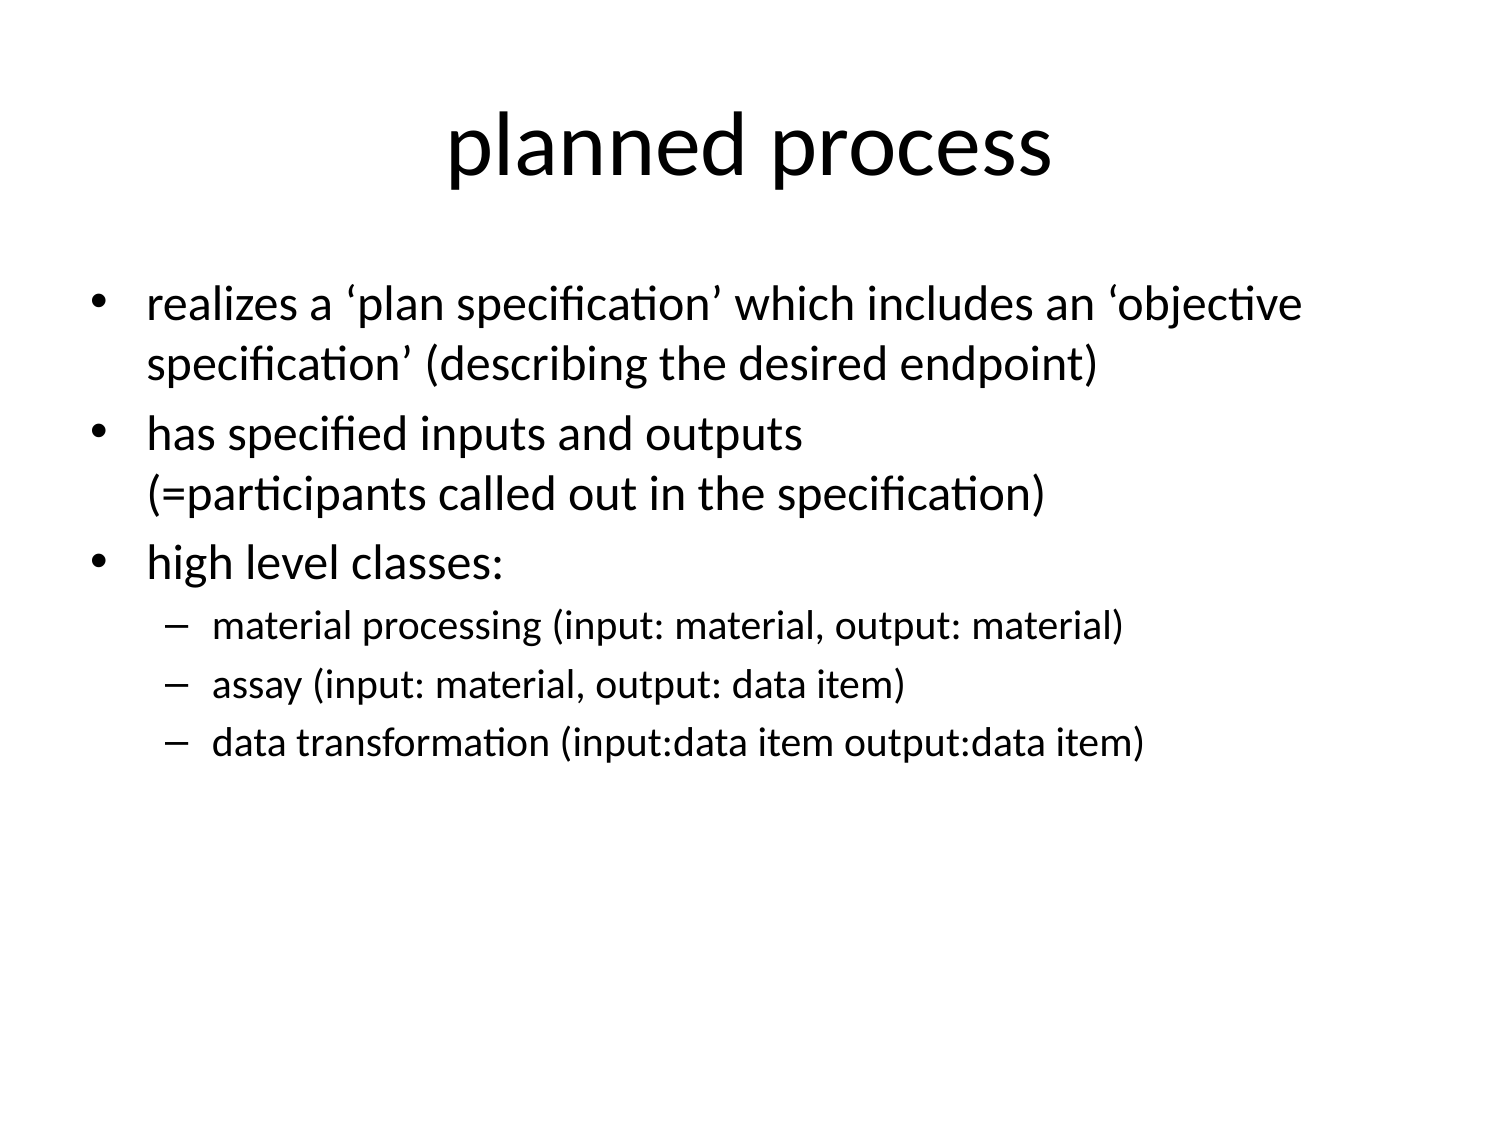

# planned process
realizes a ‘plan specification’ which includes an ‘objective specification’ (describing the desired endpoint)
has specified inputs and outputs
(=participants called out in the specification)
high level classes:
material processing (input: material, output: material)
assay (input: material, output: data item)
data transformation (input:data item output:data item)